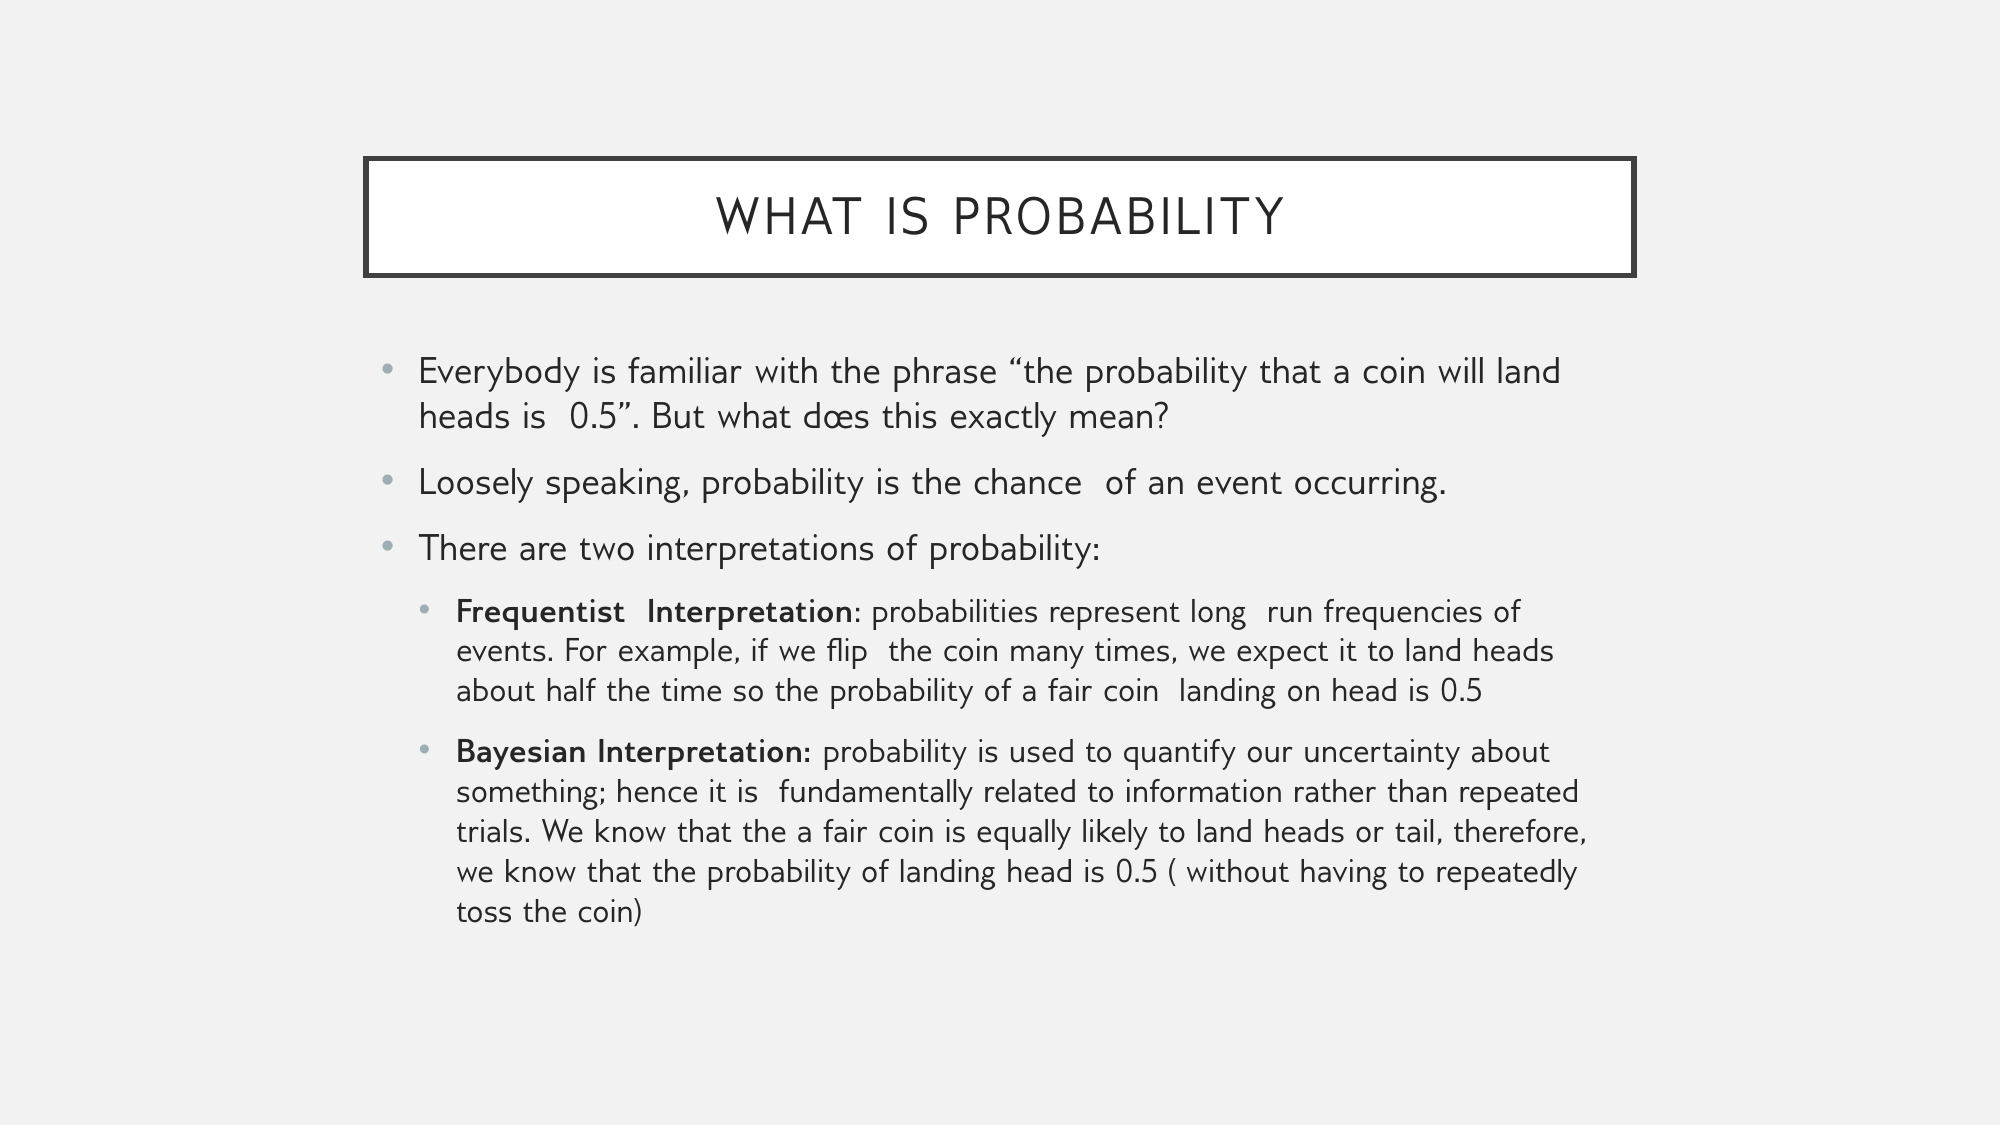

# What is probability
Everybody is familiar with the phrase “the probability that a coin will land heads is  0.5”. But what does this exactly mean?
Loosely speaking, probability is the chance  of an event occurring.
There are two interpretations of probability:
Frequentist  Interpretation: probabilities represent long  run frequencies of events. For example, if we flip  the coin many times, we expect it to land heads about half the time so the probability of a fair coin  landing on head is 0.5
Bayesian Interpretation: probability is used to quantify our uncertainty about something; hence it is  fundamentally related to information rather than repeated trials. We know that the a fair coin is equally likely to land heads or tail, therefore, we know that the probability of landing head is 0.5 ( without having to repeatedly toss the coin)